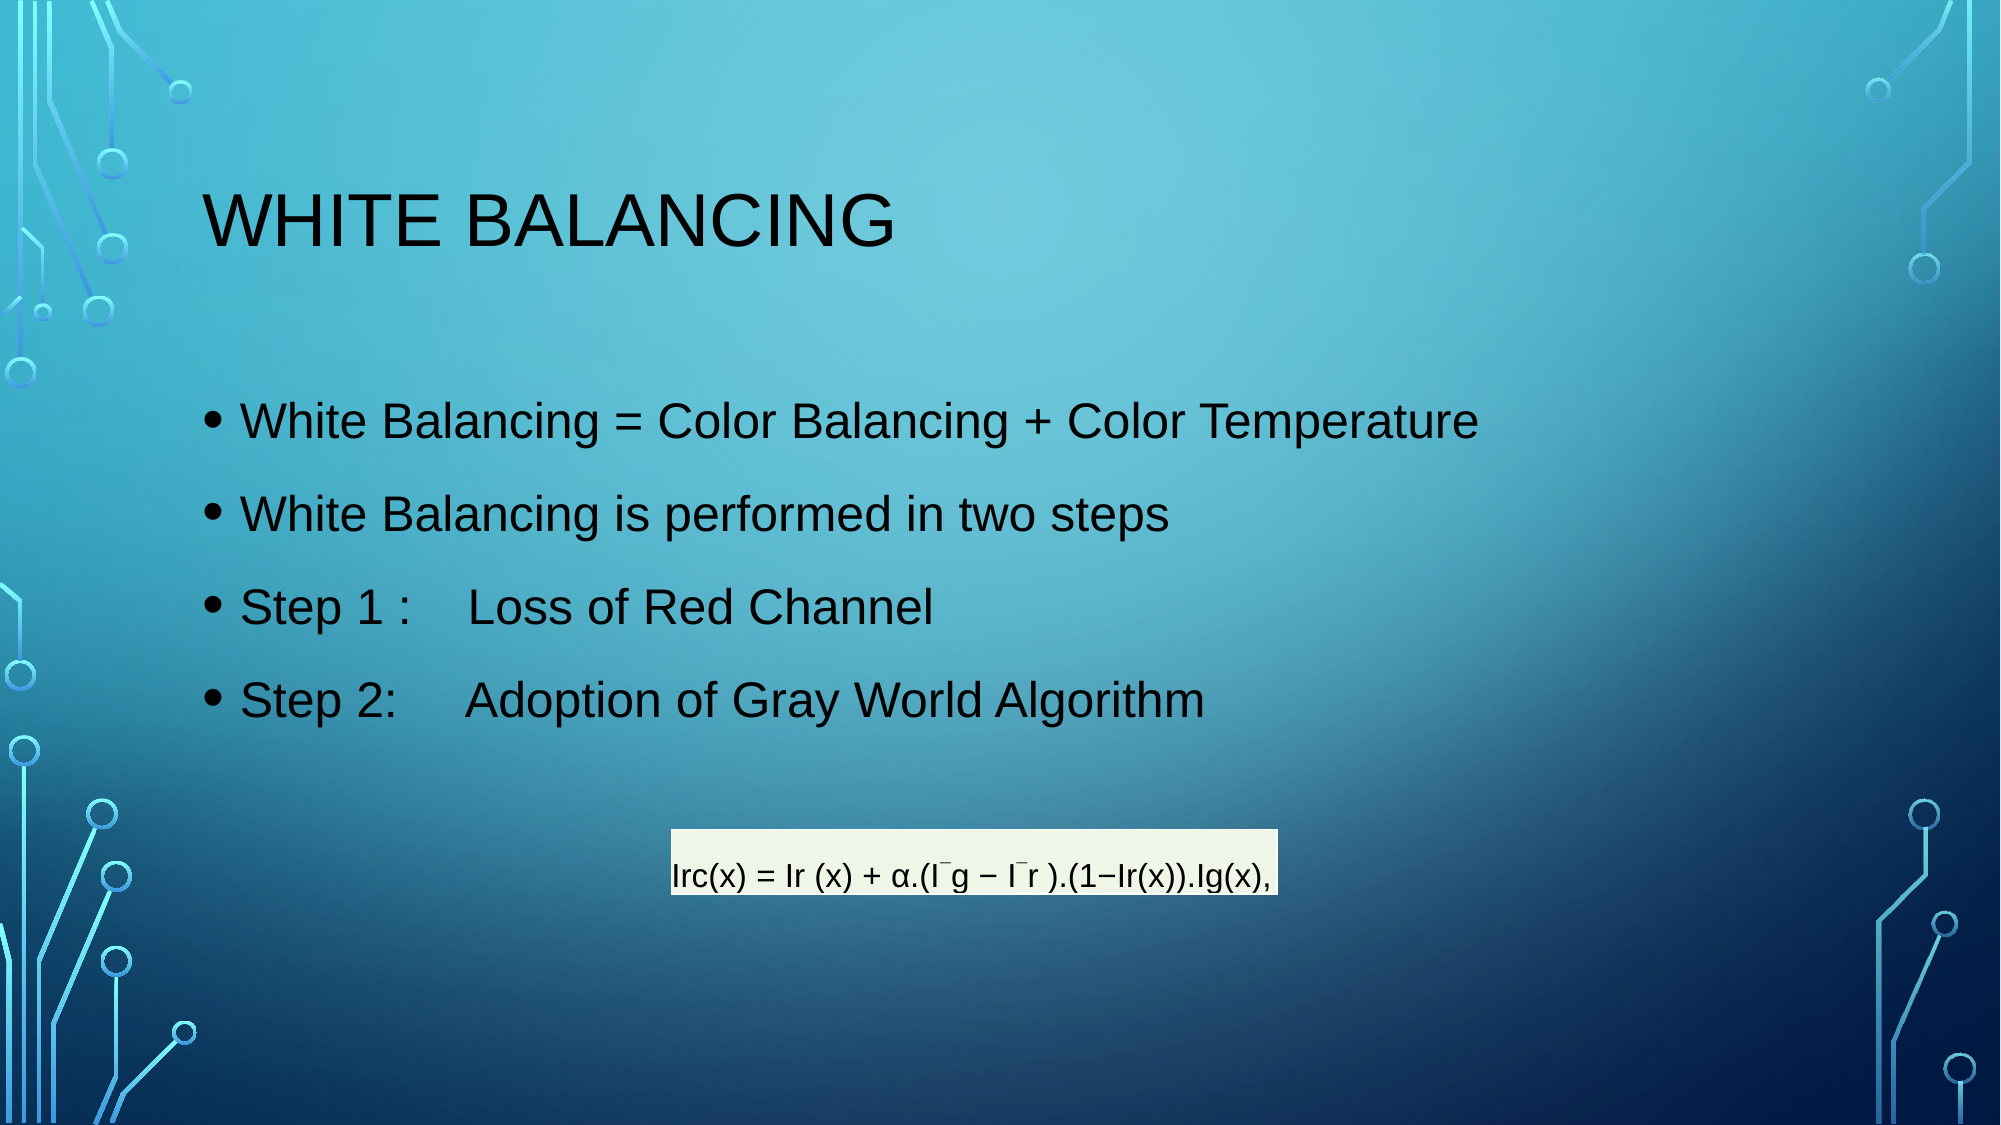

# White balancing
White Balancing = Color Balancing + Color Temperature
White Balancing is performed in two steps
Step 1 :    Loss of Red Channel
Step 2:     Adoption of Gray World Algorithm

| Irc(x) = Ir (x) + α.(I¯g − I¯r ).(1−Ir(x)).Ig(x), |
| --- |